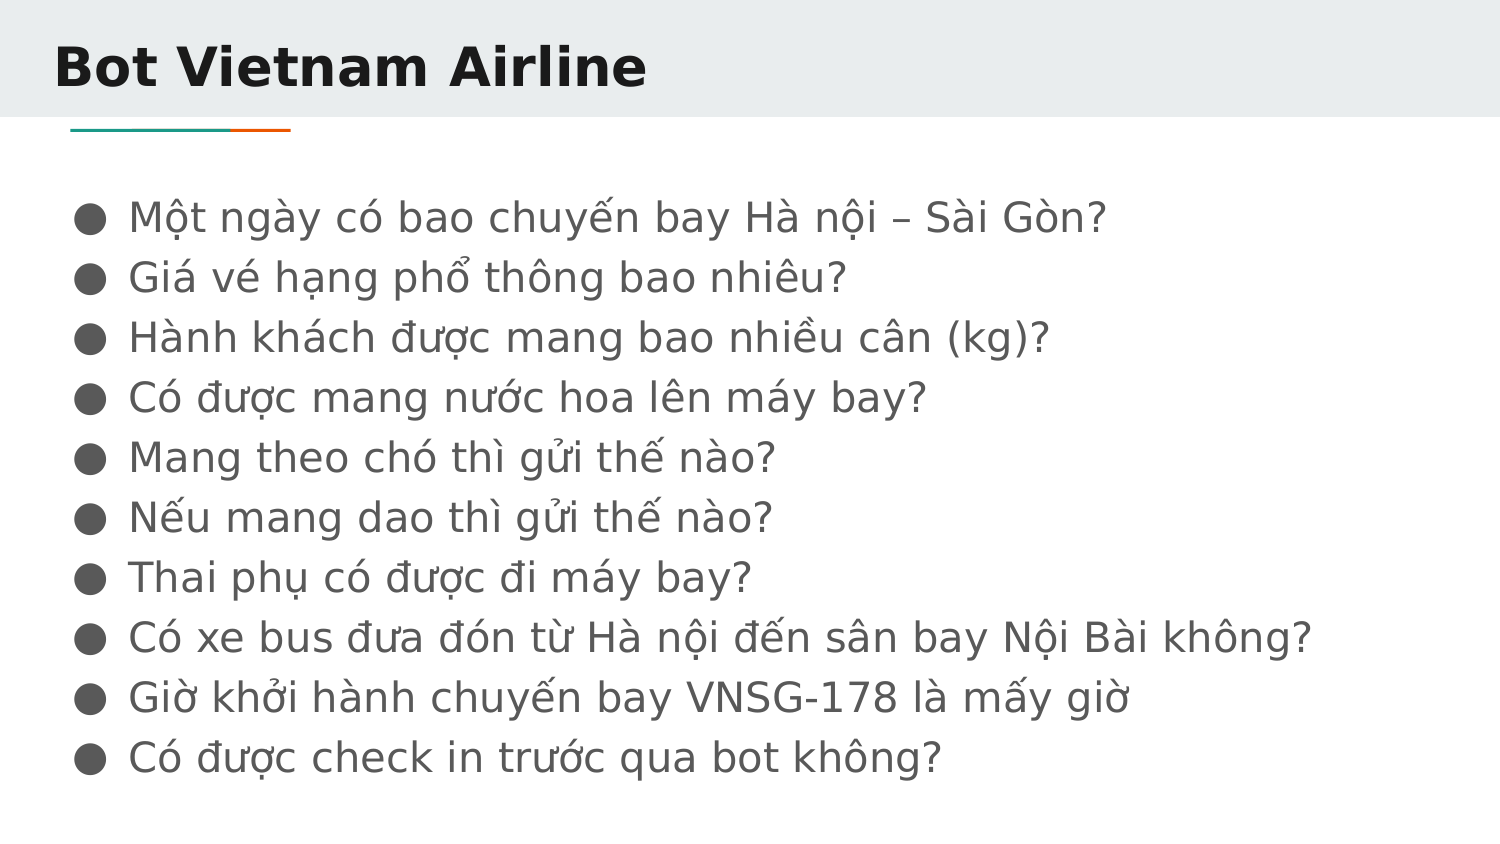

# Bot Vietnam Airline
Một ngày có bao chuyến bay Hà nội – Sài Gòn?
Giá vé hạng phổ thông bao nhiêu?
Hành khách được mang bao nhiều cân (kg)?
Có được mang nước hoa lên máy bay?
Mang theo chó thì gửi thế nào?
Nếu mang dao thì gửi thế nào?
Thai phụ có được đi máy bay?
Có xe bus đưa đón từ Hà nội đến sân bay Nội Bài không?
Giờ khởi hành chuyến bay VNSG-178 là mấy giờ
Có được check in trước qua bot không?